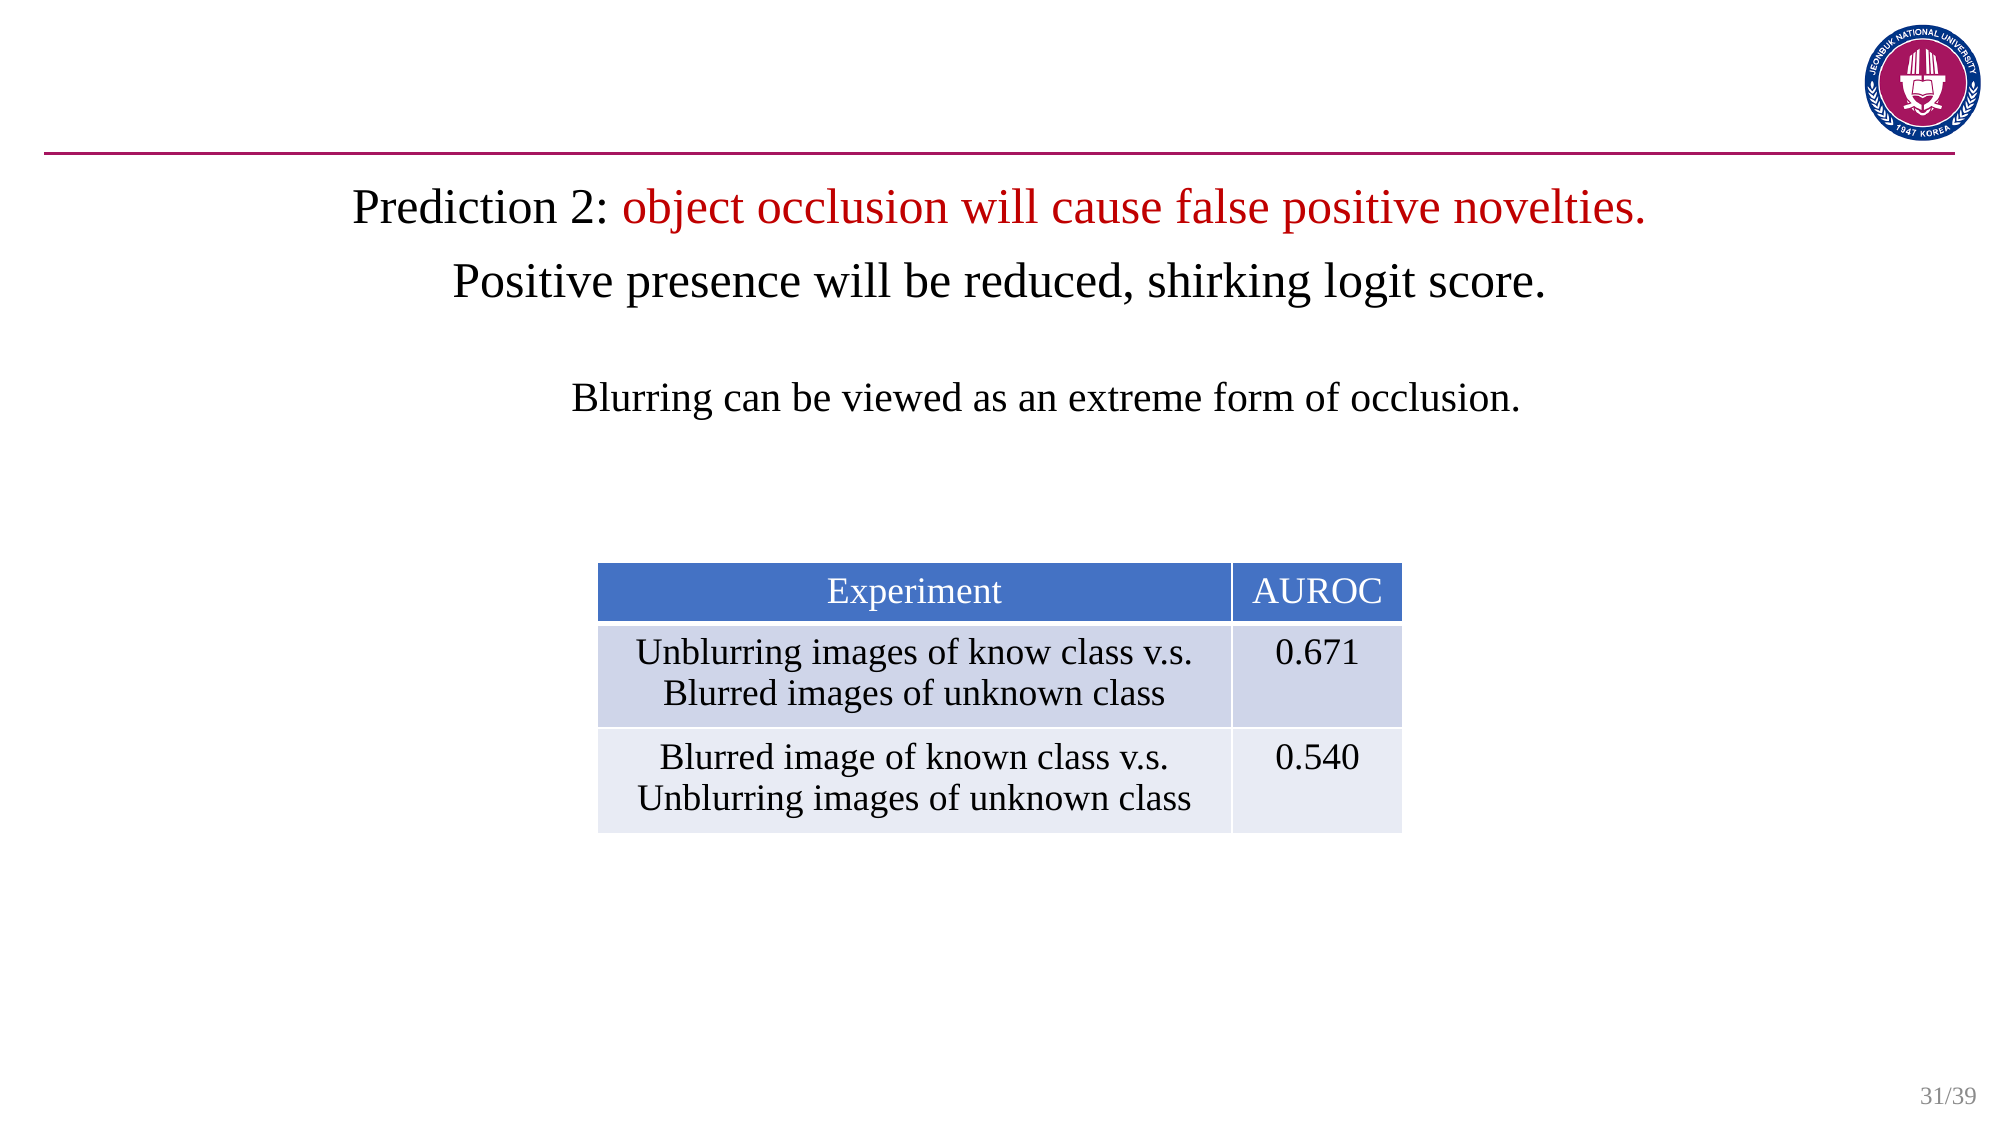

#
Prediction 2: object occlusion will cause false positive novelties.
Positive presence will be reduced, shirking logit score.
Blurring can be viewed as an extreme form of occlusion.
| Experiment | AUROC |
| --- | --- |
| Unblurring images of know class v.s. Blurred images of unknown class | 0.671 |
| Blurred image of known class v.s. Unblurring images of unknown class | 0.540 |
31/39